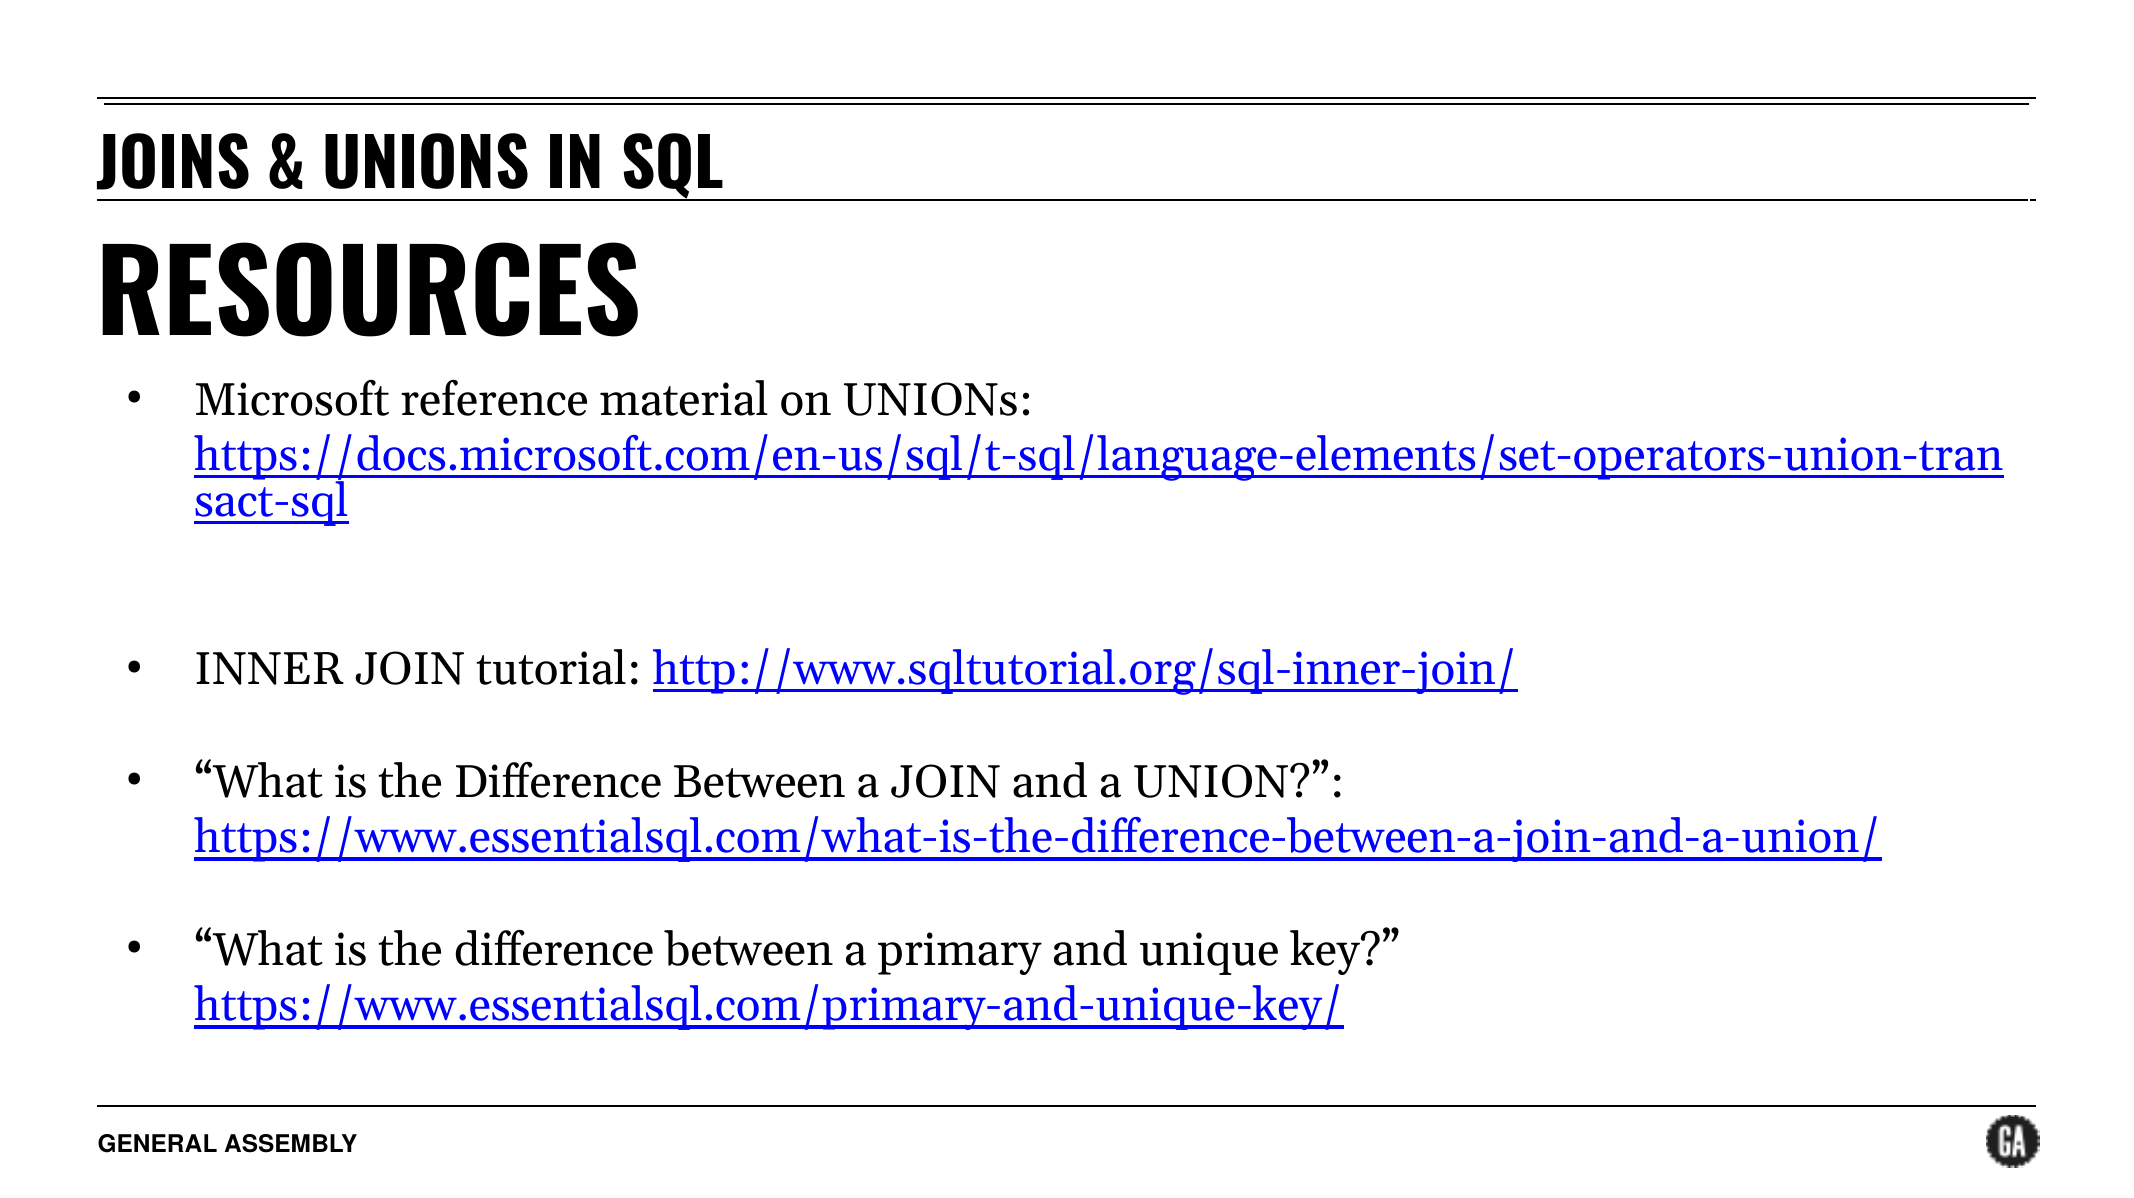

# JOINS & UNIONS IN SQL

RESOURCES
Microsoft reference material on UNIONs: https://docs.microsoft.com/en-us/sql/t-sql/language-elements/set-operators-union-transact-sql
INNER JOIN tutorial: http://www.sqltutorial.org/sql-inner-join/
“What is the Difference Between a JOIN and a UNION?”: https://www.essentialsql.com/what-is-the-difference-between-a-join-and-a-union/
“What is the difference between a primary and unique key?” https://www.essentialsql.com/primary-and-unique-key/